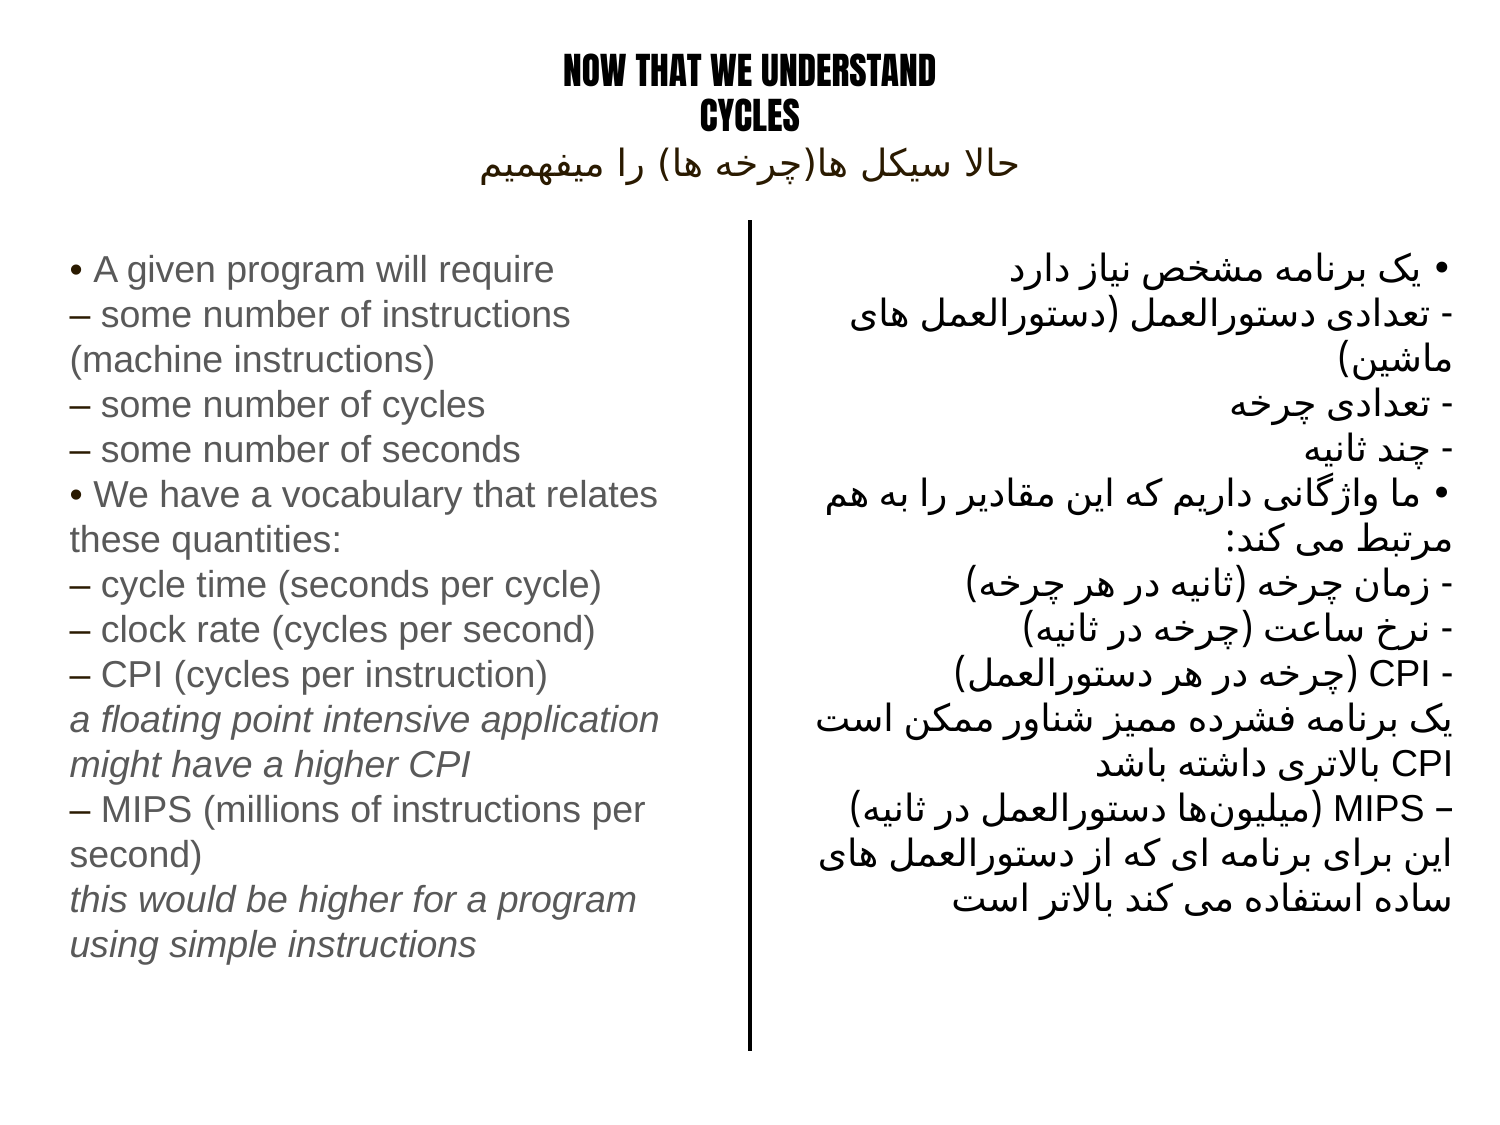

NOW THAT WE UNDERSTAND
CYCLES
حالا سیکل ها(چرخه ها) را میفهمیم
• یک برنامه مشخص نیاز دارد
- تعدادی دستورالعمل (دستورالعمل های ماشین)
- تعدادی چرخه
- چند ثانیه
• ما واژگانی داریم که این مقادیر را به هم مرتبط می کند:
- زمان چرخه (ثانیه در هر چرخه)
- نرخ ساعت (چرخه در ثانیه)
- CPI (چرخه در هر دستورالعمل)
یک برنامه فشرده ممیز شناور ممکن است CPI بالاتری داشته باشد
– MIPS (میلیون‌ها دستورالعمل در ثانیه)
این برای برنامه ای که از دستورالعمل های ساده استفاده می کند بالاتر است
• A given program will require
– some number of instructions (machine instructions)
– some number of cycles
– some number of seconds
• We have a vocabulary that relates these quantities:
– cycle time (seconds per cycle)
– clock rate (cycles per second)
– CPI (cycles per instruction)
a floating point intensive application might have a higher CPI
– MIPS (millions of instructions per second)
this would be higher for a program using simple instructions